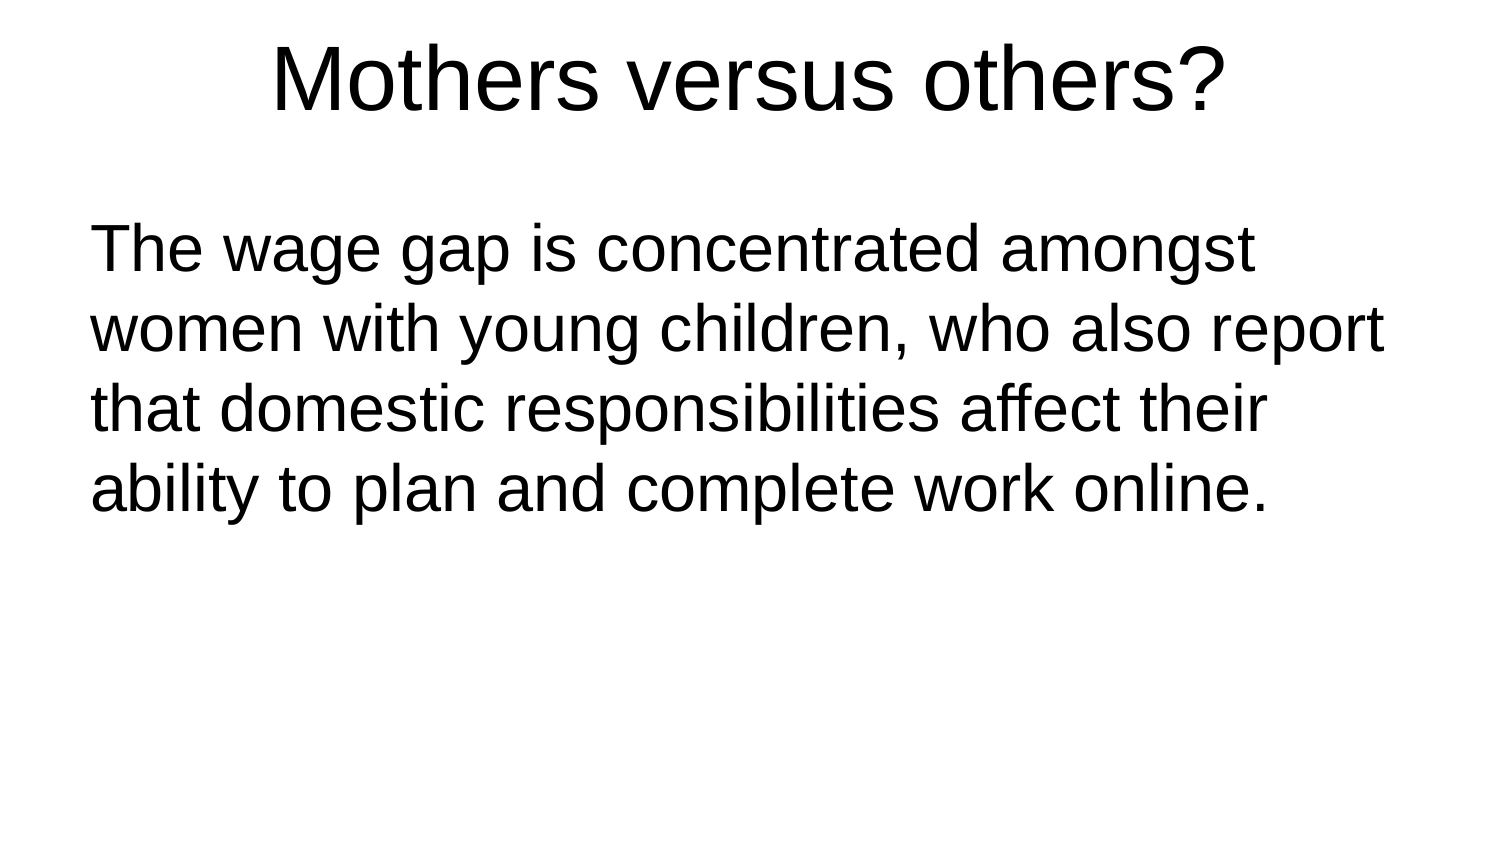

# Mothers versus others?
The wage gap is concentrated amongst women with young children, who also report that domestic responsibilities affect their ability to plan and complete work online.